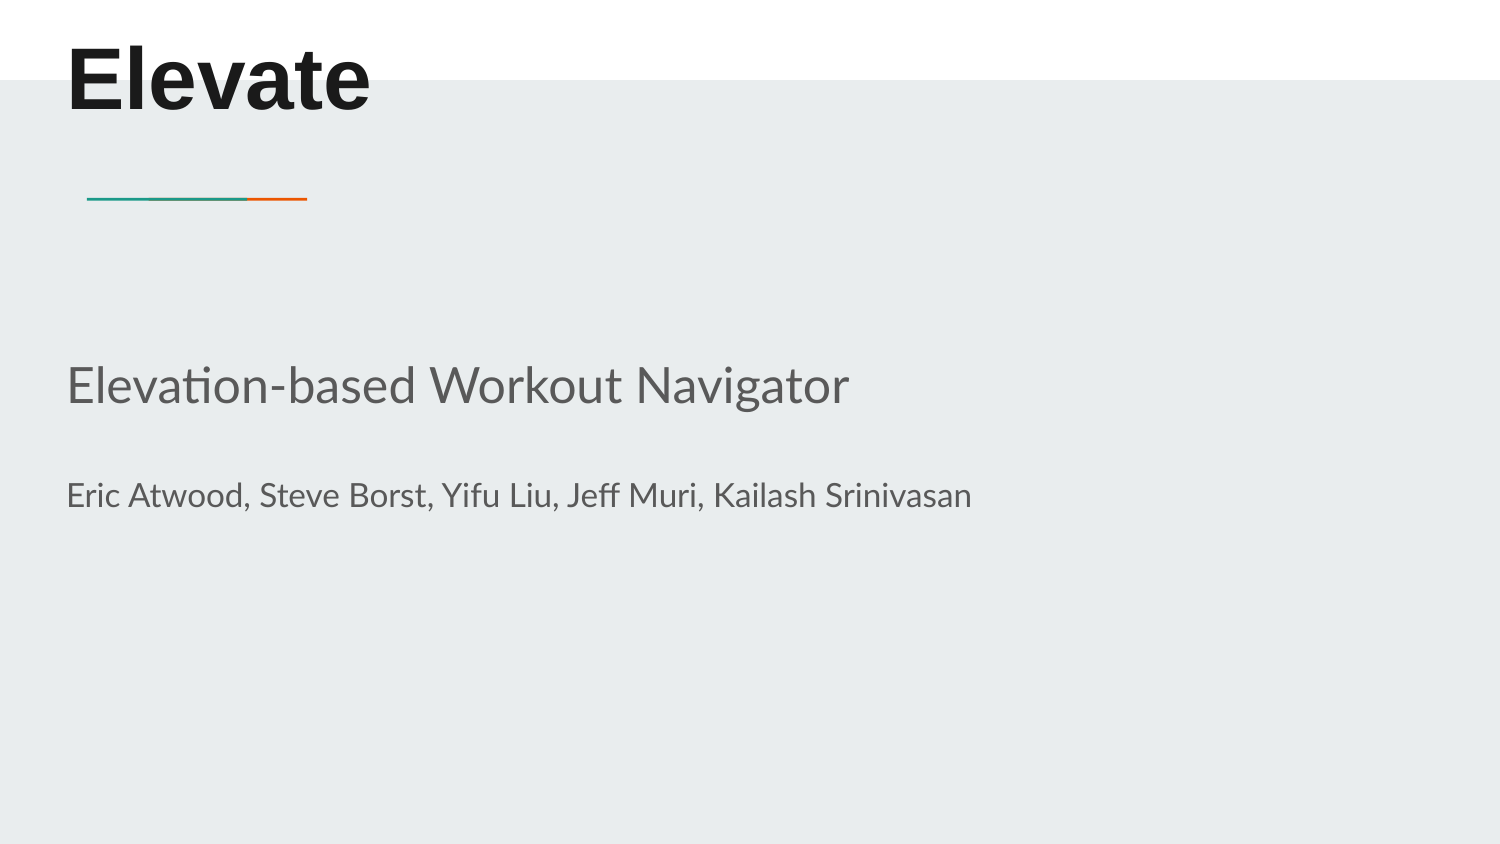

# Elevate
Elevation-based Workout Navigator

Eric Atwood, Steve Borst, Yifu Liu, Jeff Muri, Kailash Srinivasan